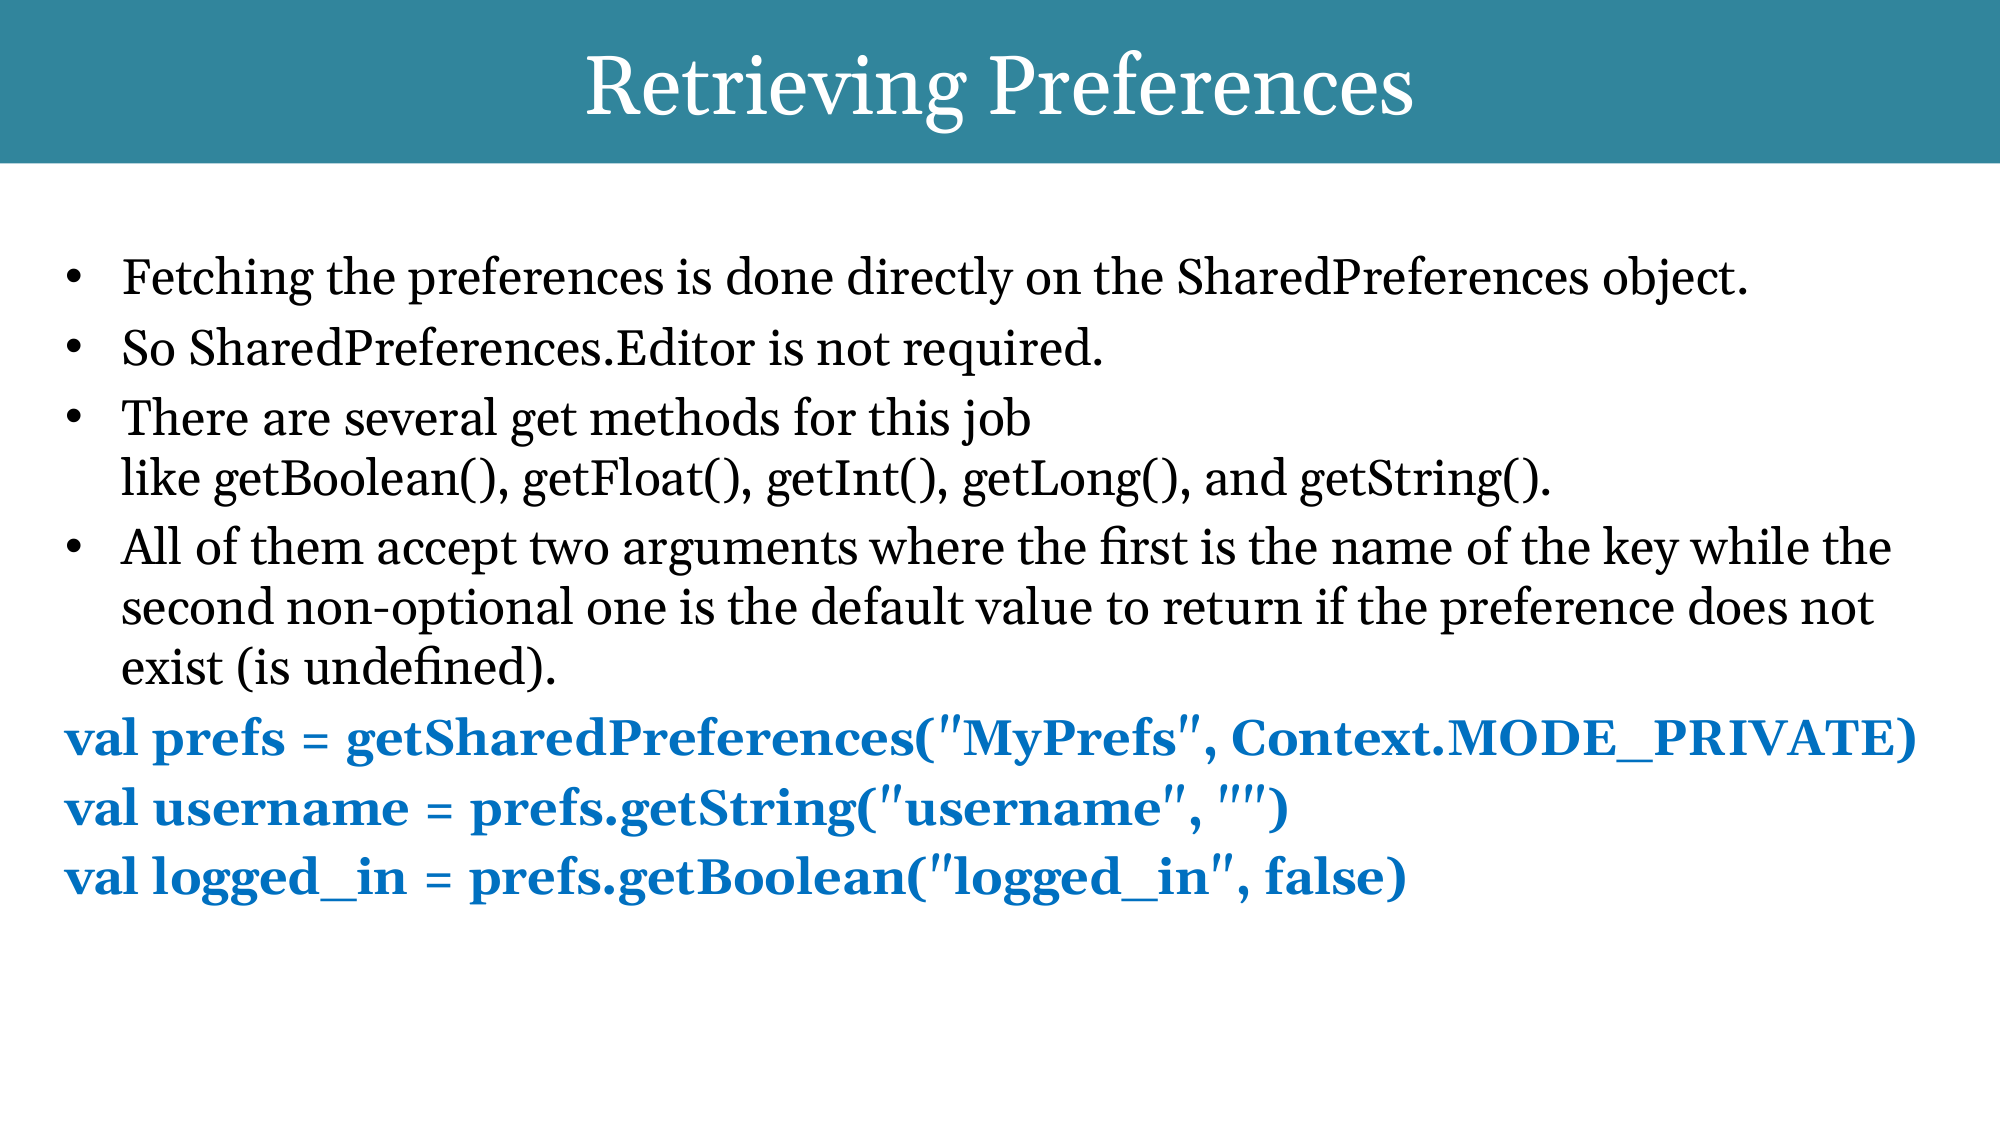

# Retrieving Preferences
Fetching the preferences is done directly on the SharedPreferences object.
So SharedPreferences.Editor is not required.
There are several get methods for this job like getBoolean(), getFloat(), getInt(), getLong(), and getString().
All of them accept two arguments where the first is the name of the key while the second non-optional one is the default value to return if the preference does not exist (is undefined).
val prefs = getSharedPreferences("MyPrefs", Context.MODE_PRIVATE)
val username = prefs.getString("username", "")
val logged_in = prefs.getBoolean("logged_in", false)